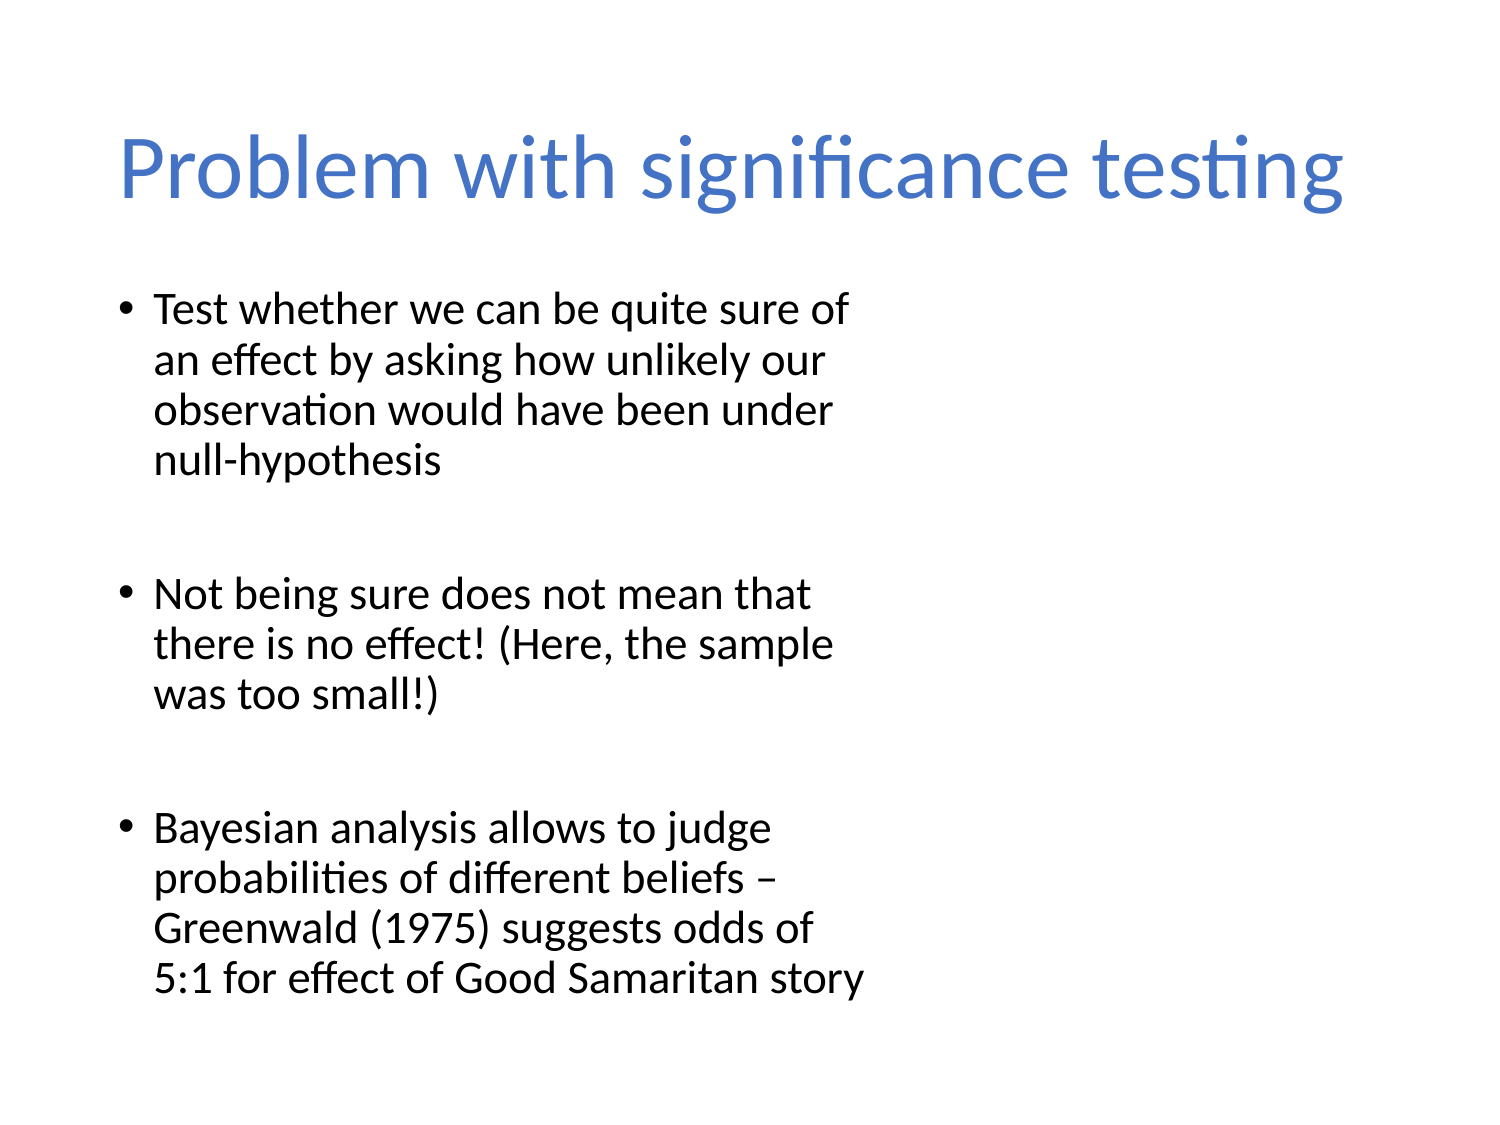

# Problem with significance testing
Test whether we can be quite sure of an effect by asking how unlikely our observation would have been under null-hypothesis

Not being sure does not mean that there is no effect! (Here, the sample was too small!)

Bayesian analysis allows to judge probabilities of different beliefs – Greenwald (1975) suggests odds of 5:1 for effect of Good Samaritan story